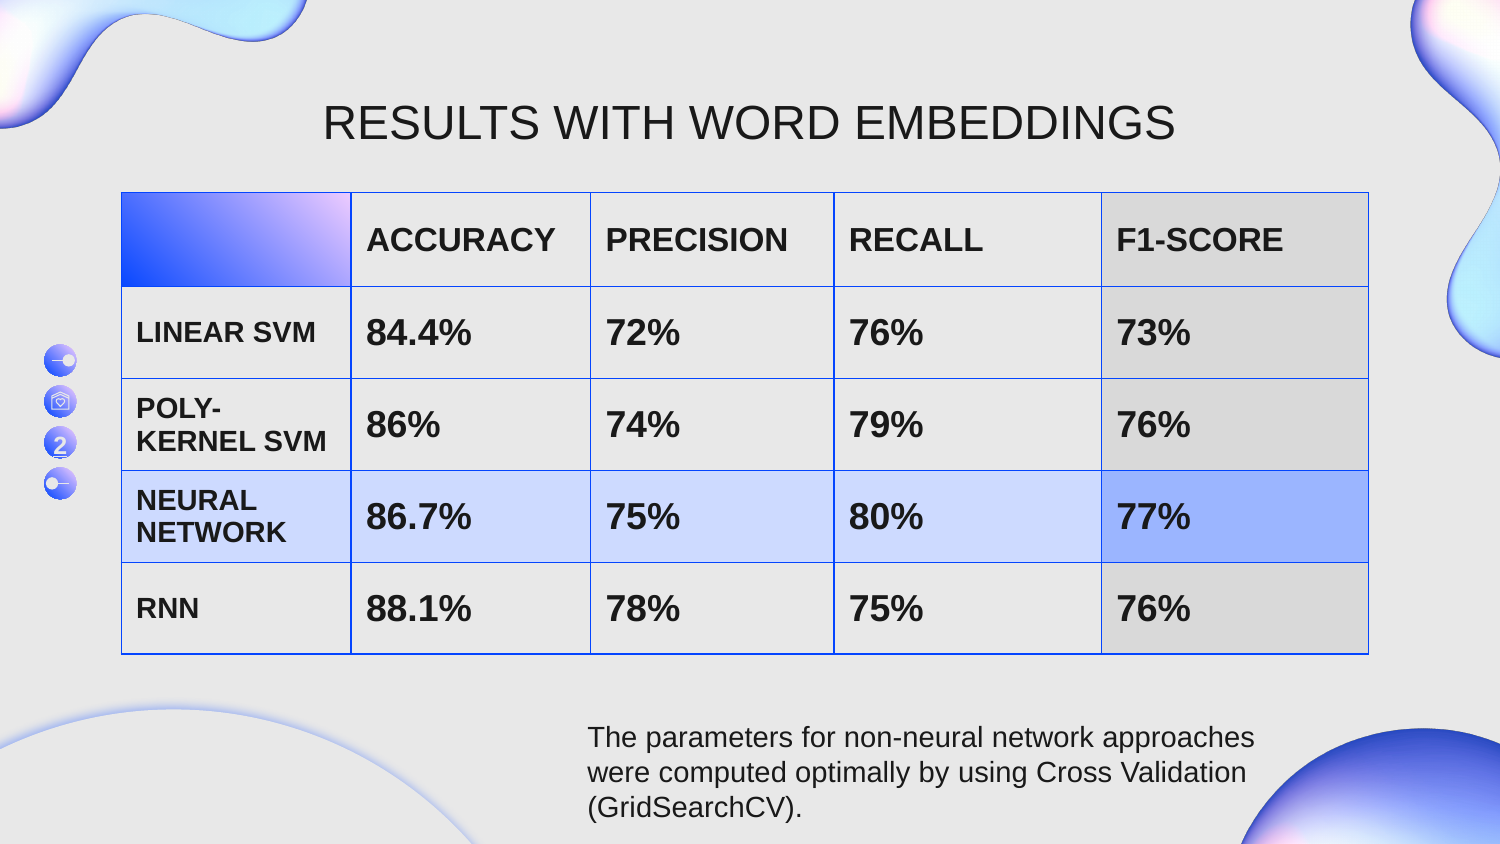

# RESULTS WITH WORD EMBEDDINGS
|  | ACCURACY | PRECISION | RECALL | F1-SCORE |
| --- | --- | --- | --- | --- |
| LINEAR SVM | 84.4% | 72% | 76% | 73% |
| POLY-KERNEL SVM | 86% | 74% | 79% | 76% |
| NEURAL NETWORK | 86.7% | 75% | 80% | 77% |
| RNN | 88.1% | 78% | 75% | 76% |

2

The parameters for non-neural network approaches were computed optimally by using Cross Validation (GridSearchCV).